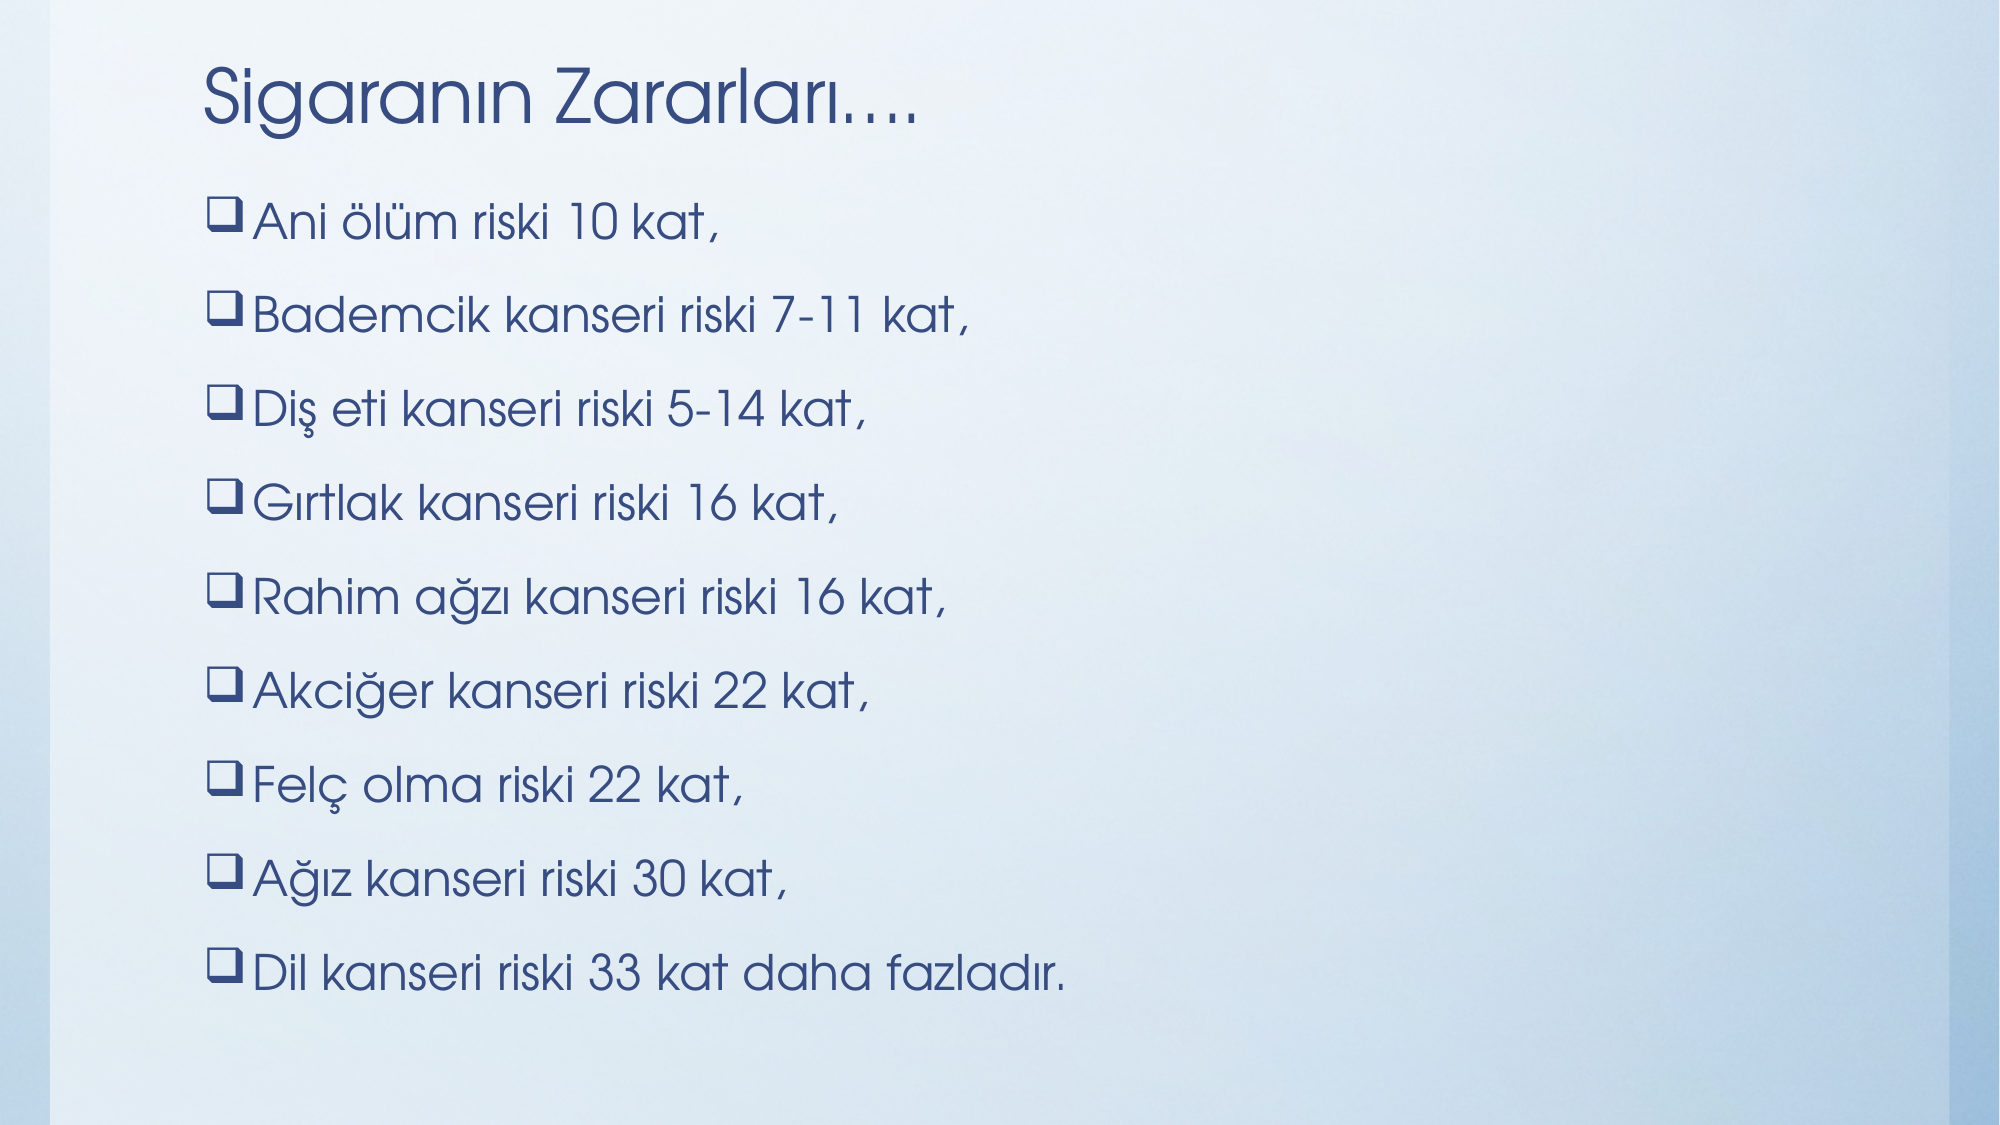

# Sigaranın Zararları….
Ani ölüm riski 10 kat,
Bademcik kanseri riski 7-11 kat,
Diş eti kanseri riski 5-14 kat,
Gırtlak kanseri riski 16 kat,
Rahim ağzı kanseri riski 16 kat,
Akciğer kanseri riski 22 kat,
Felç olma riski 22 kat,
Ağız kanseri riski 30 kat,
Dil kanseri riski 33 kat daha fazladır.